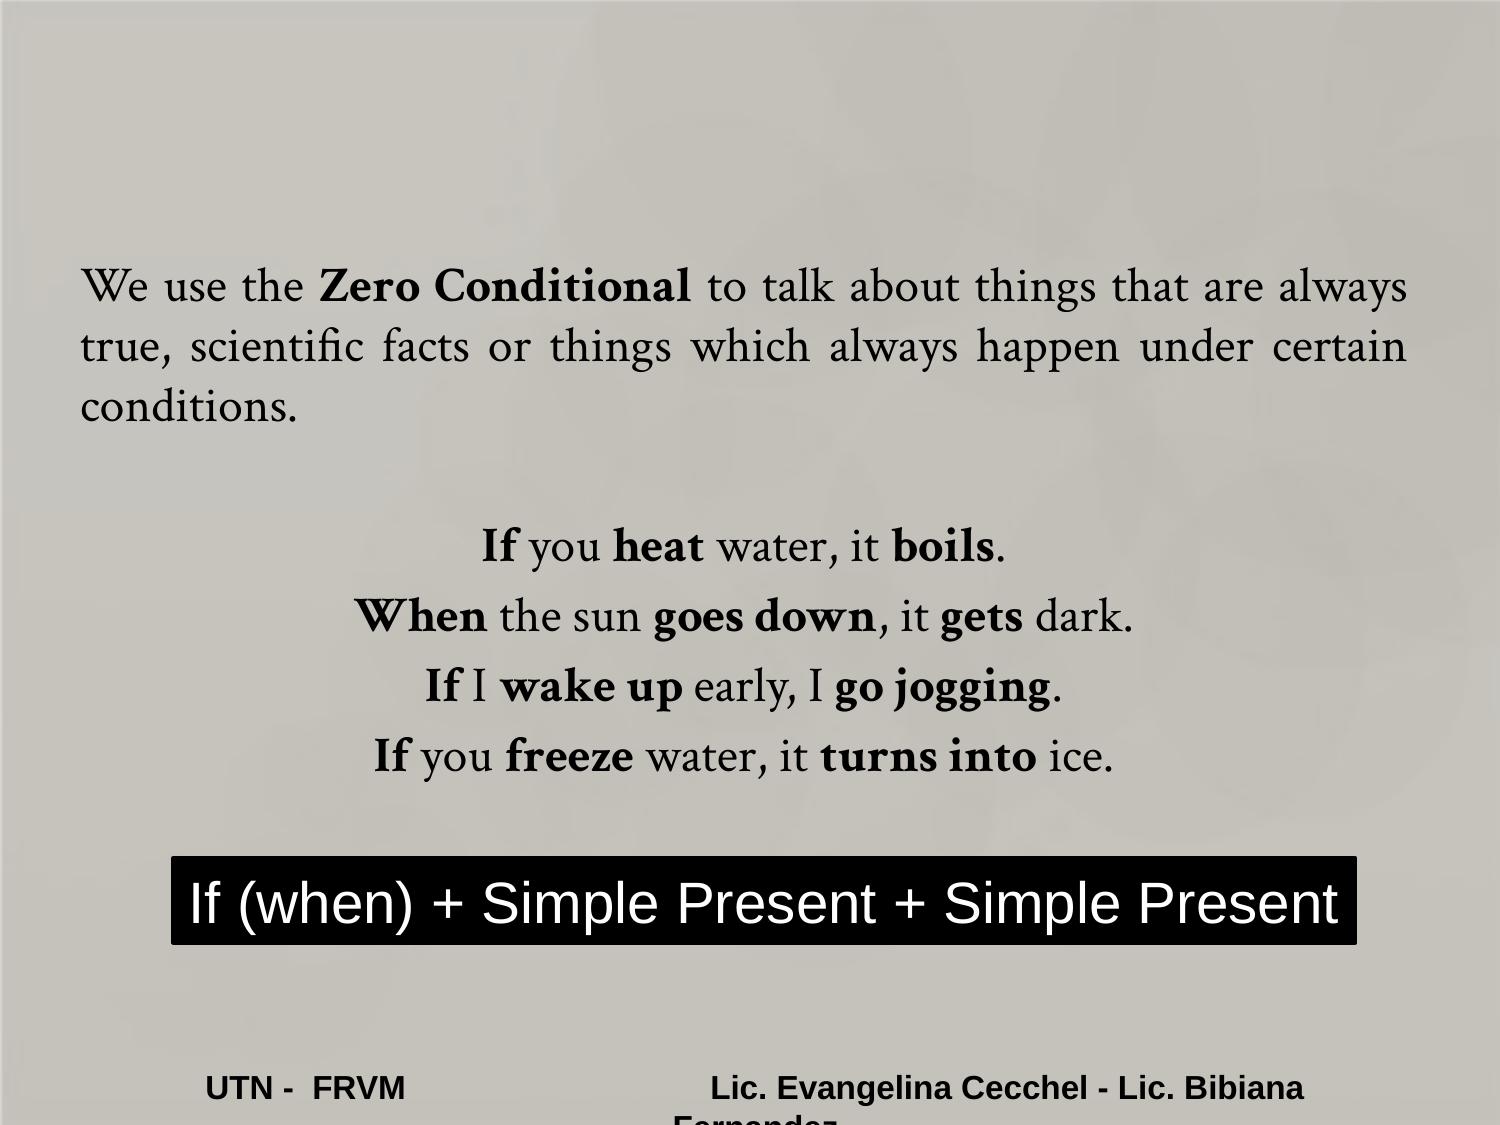

We use the Zero Conditional to talk about things that are always true, scientific facts or things which always happen under certain conditions.

If you heat water, it boils.
When the sun goes down, it gets dark.
If I wake up early, I go jogging.
If you freeze water, it turns into ice.

         Form:
If (when) + Simple Present + Simple Present
UTN -  FRVM                                 Lic. Evangelina Cecchel - Lic. Bibiana Fernandez